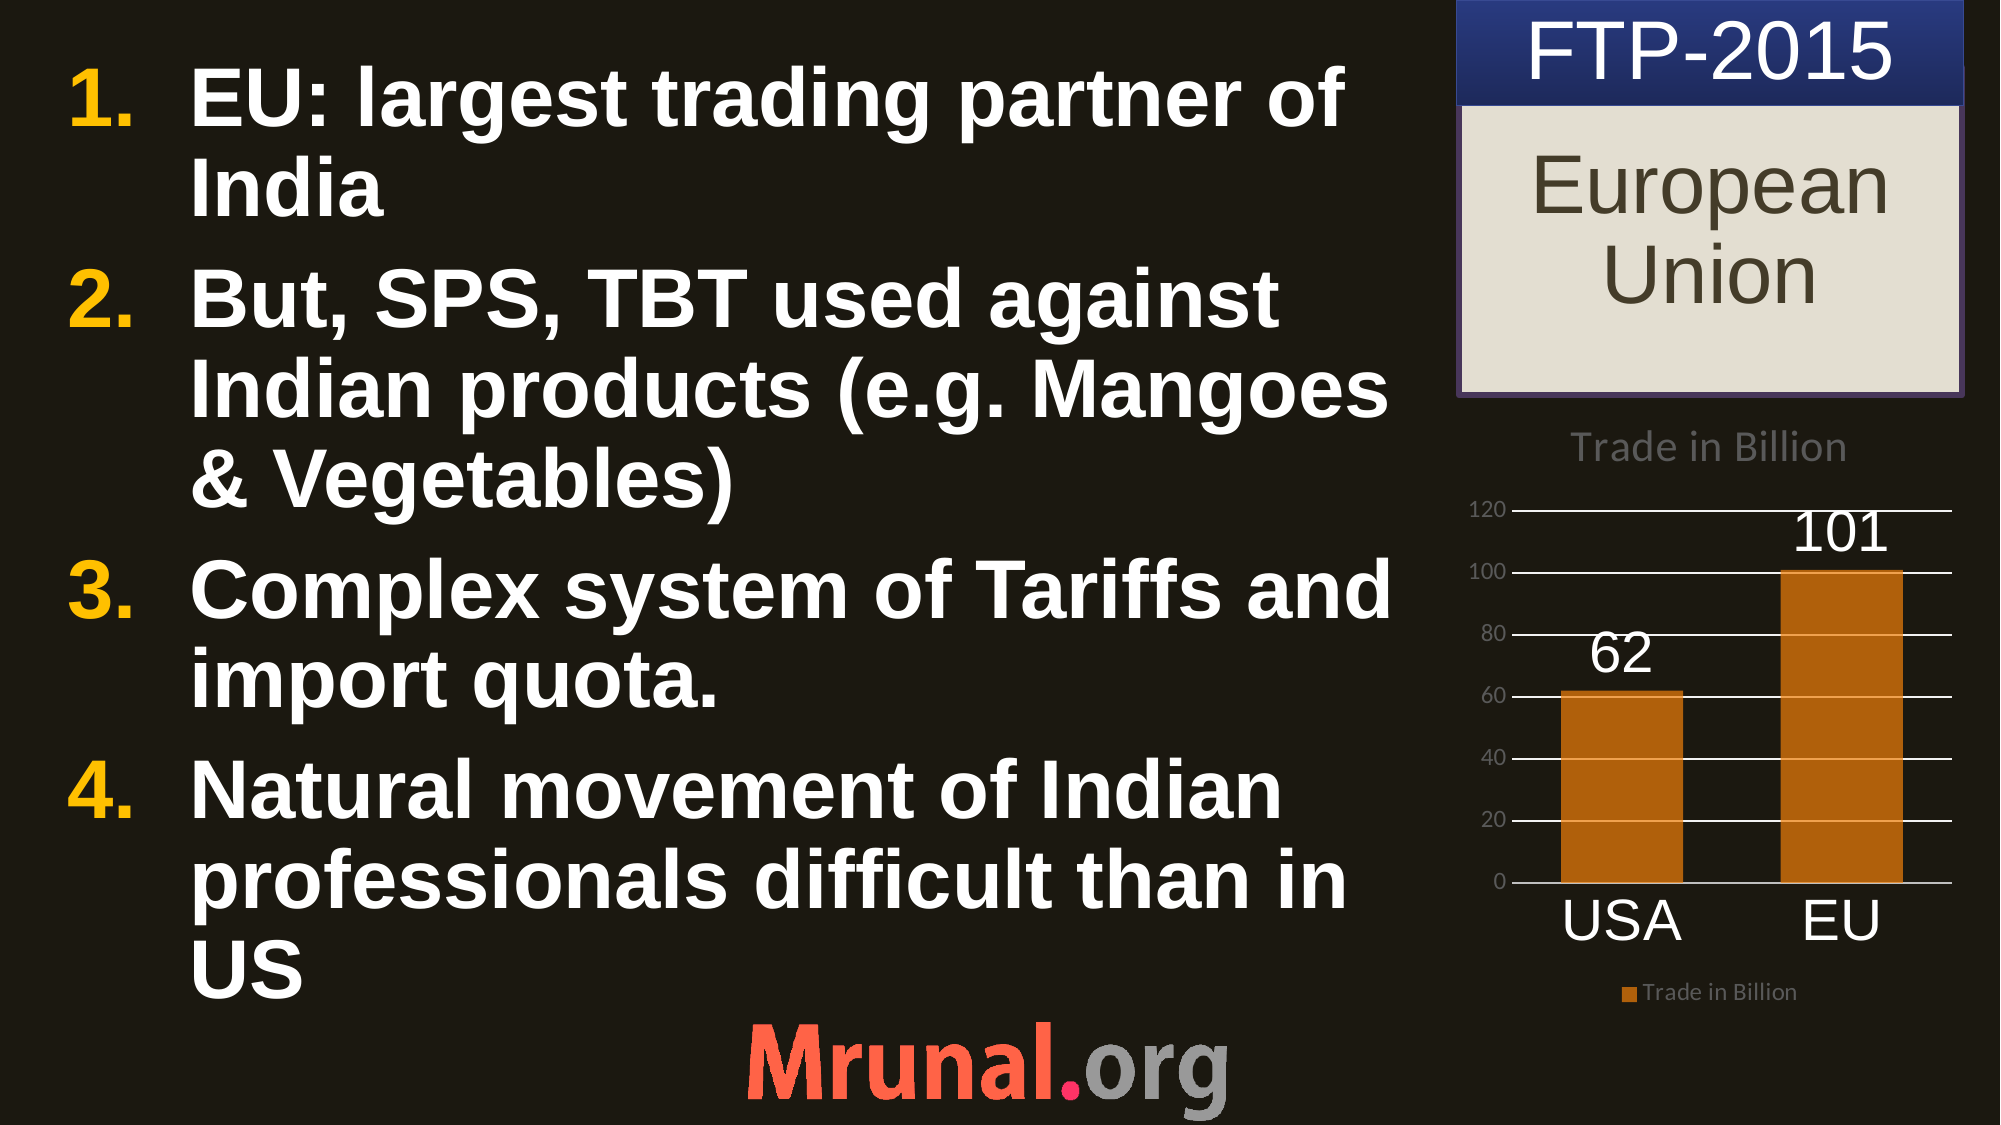

FTP-2015
EU: largest trading partner of India
But, SPS, TBT used against Indian products (e.g. Mangoes & Vegetables)
Complex system of Tariffs and import quota.
Natural movement of Indian professionals difficult than in US

# European Union

### Chart:

| Category | Trade in Billion |
|---|---|
| USA | 62.0 |
| EU | 101.0 |